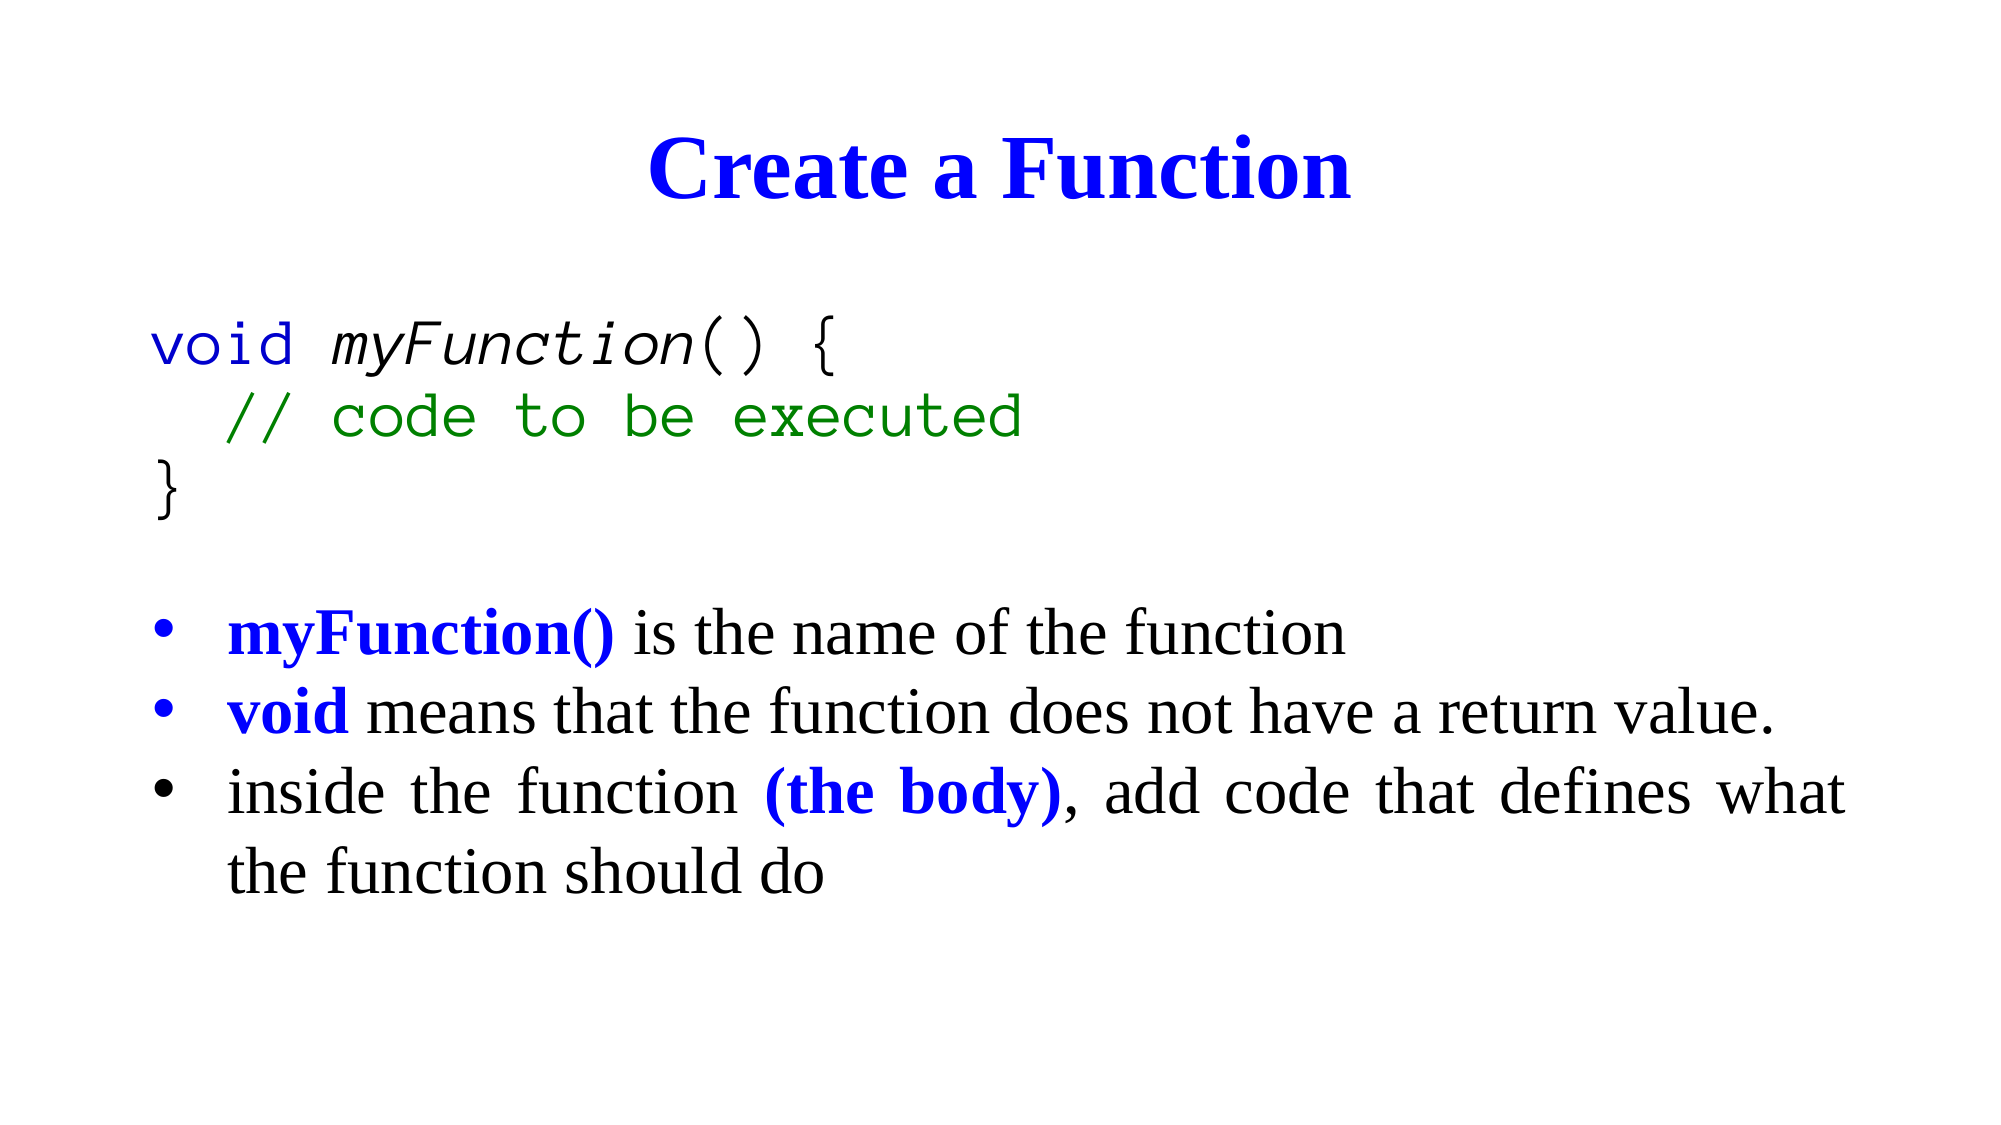

# Create a Function
void myFunction() {
  // code to be executed
}
myFunction() is the name of the function
void means that the function does not have a return value.
inside the function (the body), add code that defines what the function should do